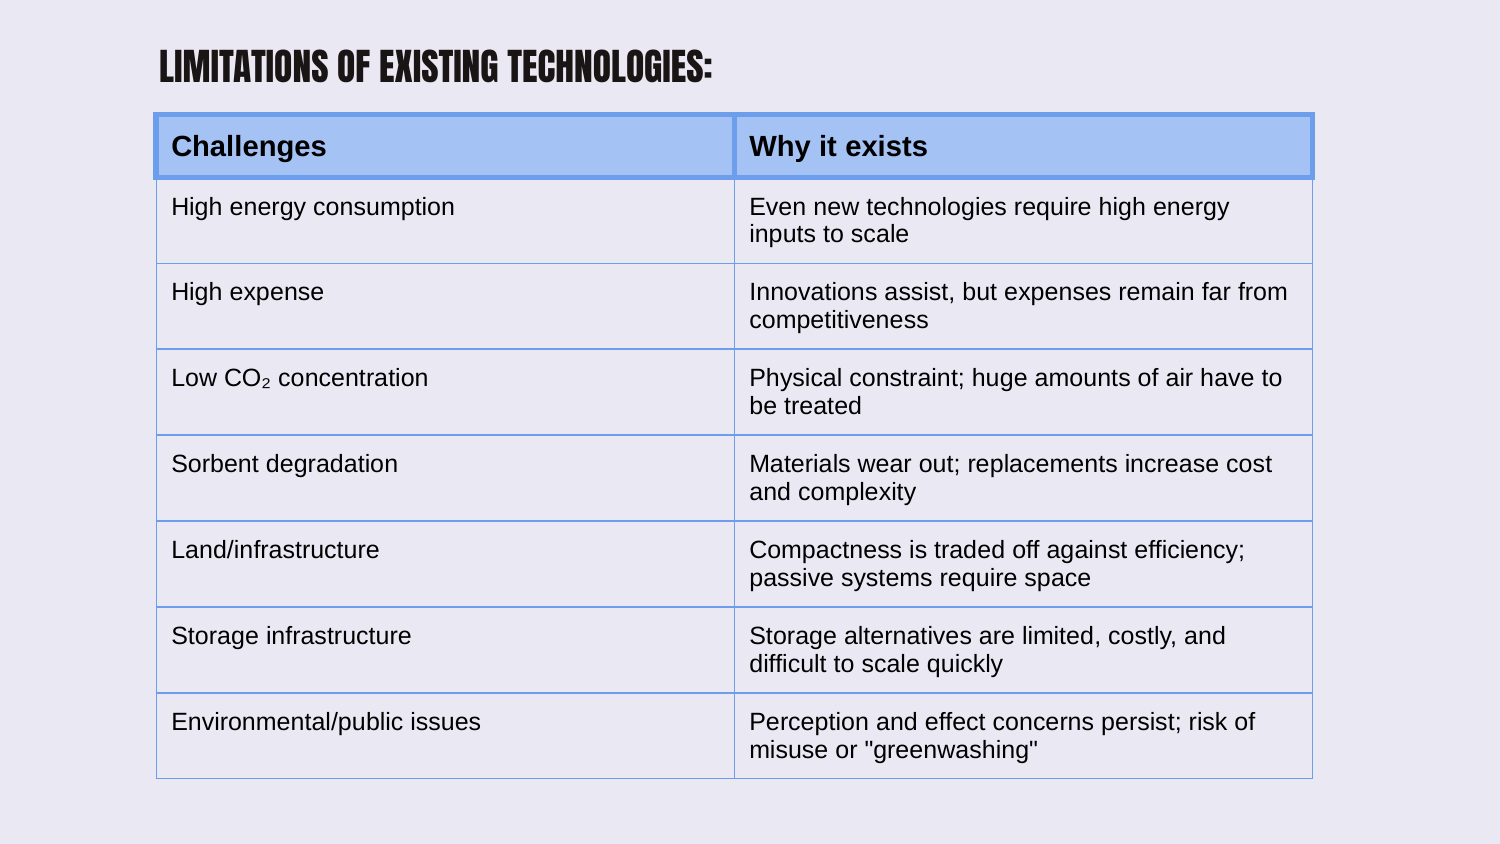

LIMITATIONS OF EXISTING TECHNOLOGIES:
| Challenges | Why it exists |
| --- | --- |
| High energy consumption | Even new technologies require high energy inputs to scale |
| High expense | Innovations assist, but expenses remain far from competitiveness |
| Low CO₂ concentration | Physical constraint; huge amounts of air have to be treated |
| Sorbent degradation | Materials wear out; replacements increase cost and complexity |
| Land/infrastructure | Compactness is traded off against efficiency; passive systems require space |
| Storage infrastructure | Storage alternatives are limited, costly, and difficult to scale quickly |
| Environmental/public issues | Perception and effect concerns persist; risk of misuse or "greenwashing" |